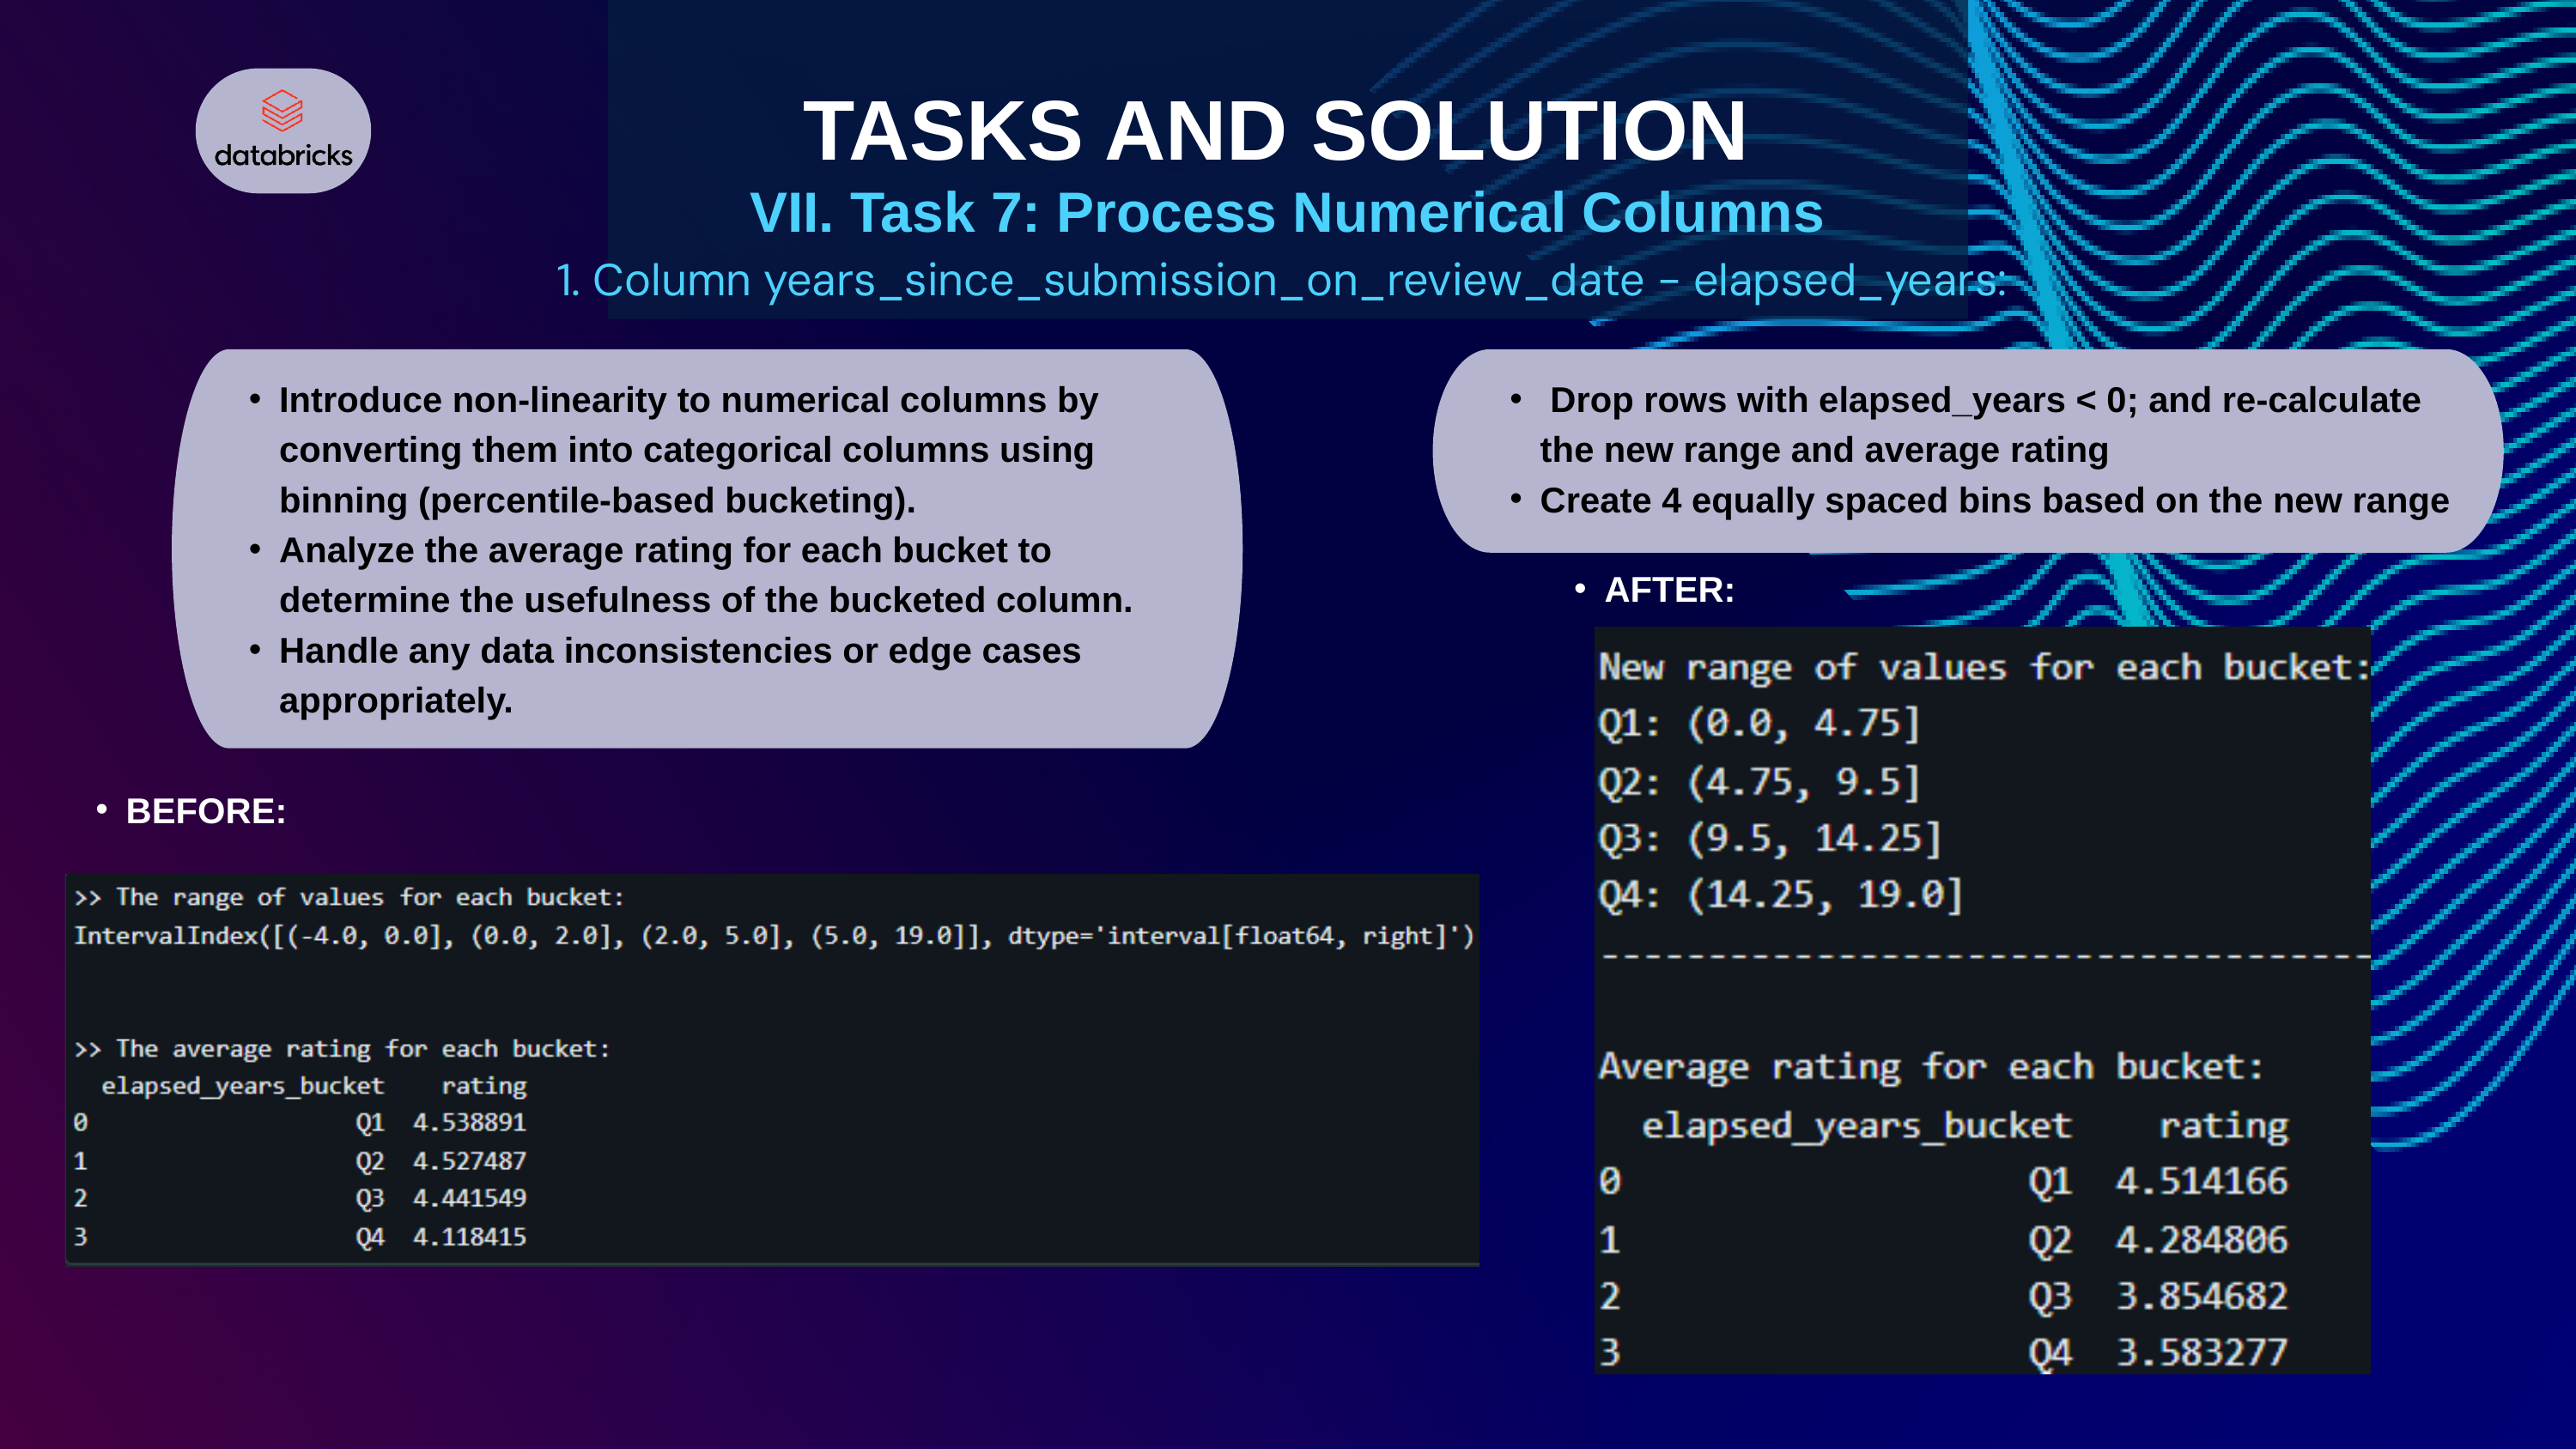

TASKS AND SOLUTION

VII. Task 7: Process Numerical Columns
1. Column years_since_submission_on_review_date - elapsed_years:

Introduce non-linearity to numerical columns by converting them into categorical columns using binning (percentile-based bucketing).
Analyze the average rating for each bucket to determine the usefulness of the bucketed column.
Handle any data inconsistencies or edge cases appropriately.
 Drop rows with elapsed_years < 0; and re-calculate the new range and average rating
Create 4 equally spaced bins based on the new range
AFTER:

BEFORE: